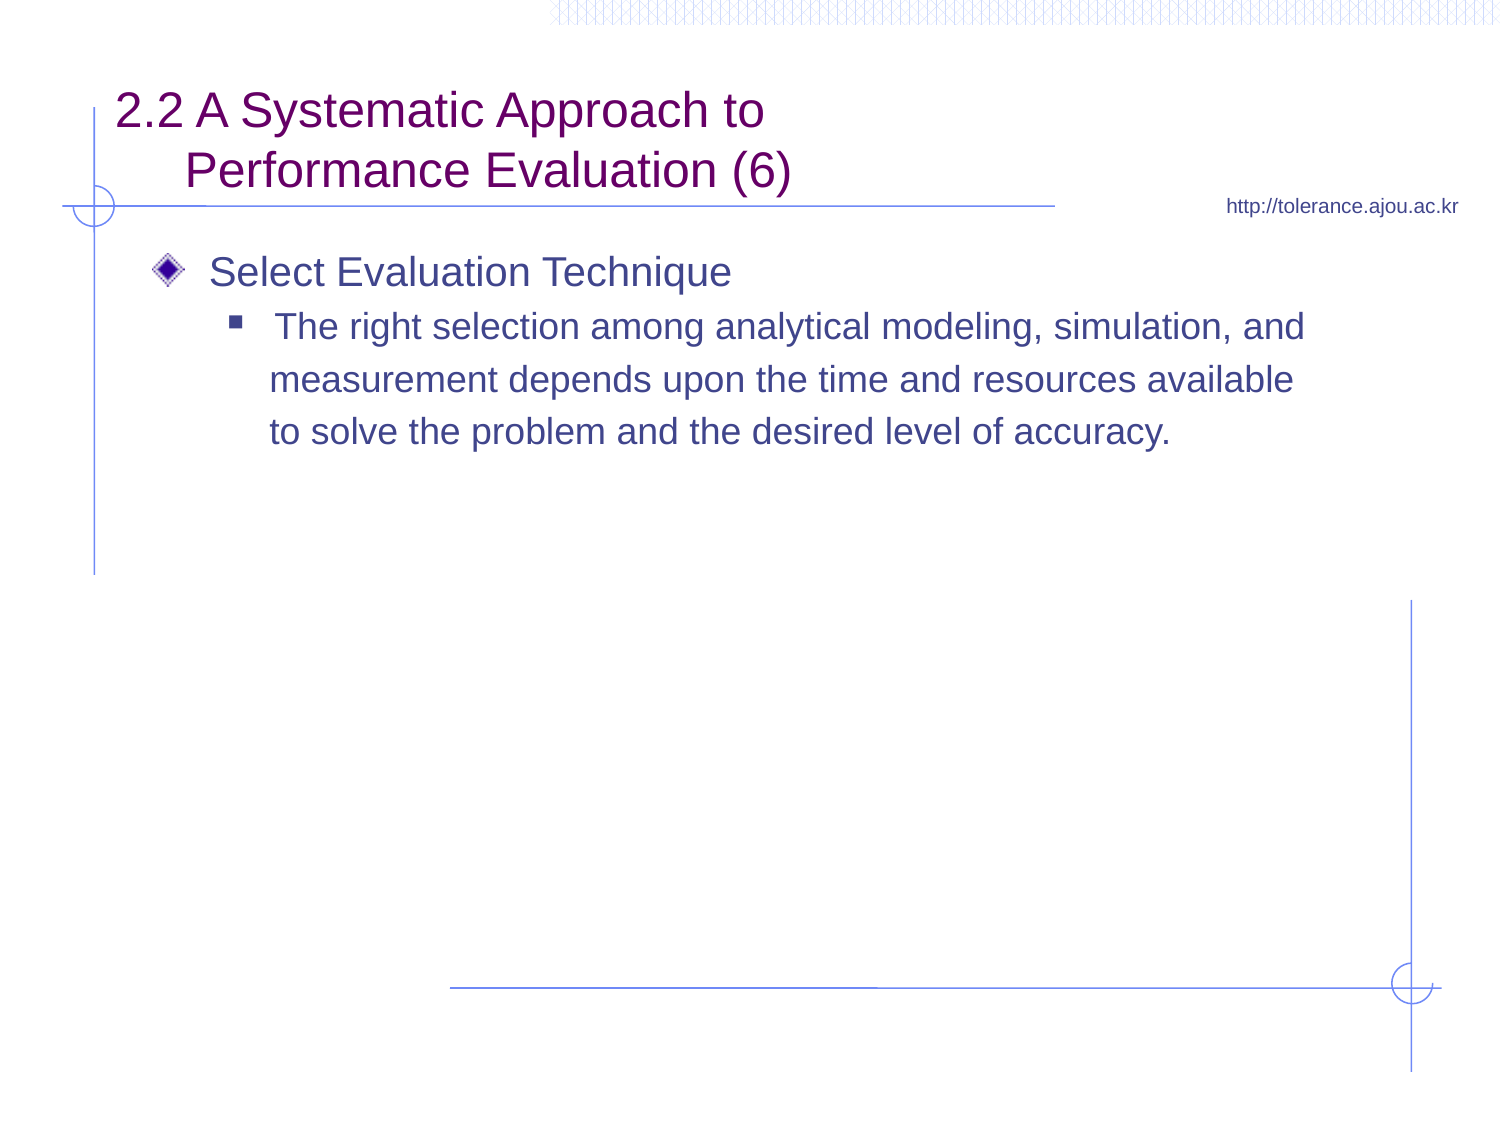

# 2.2 A Systematic Approach to Performance Evaluation (6)
Select Evaluation Technique
The right selection among analytical modeling, simulation, and
    measurement depends upon the time and resources available
    to solve the problem and the desired level of accuracy.